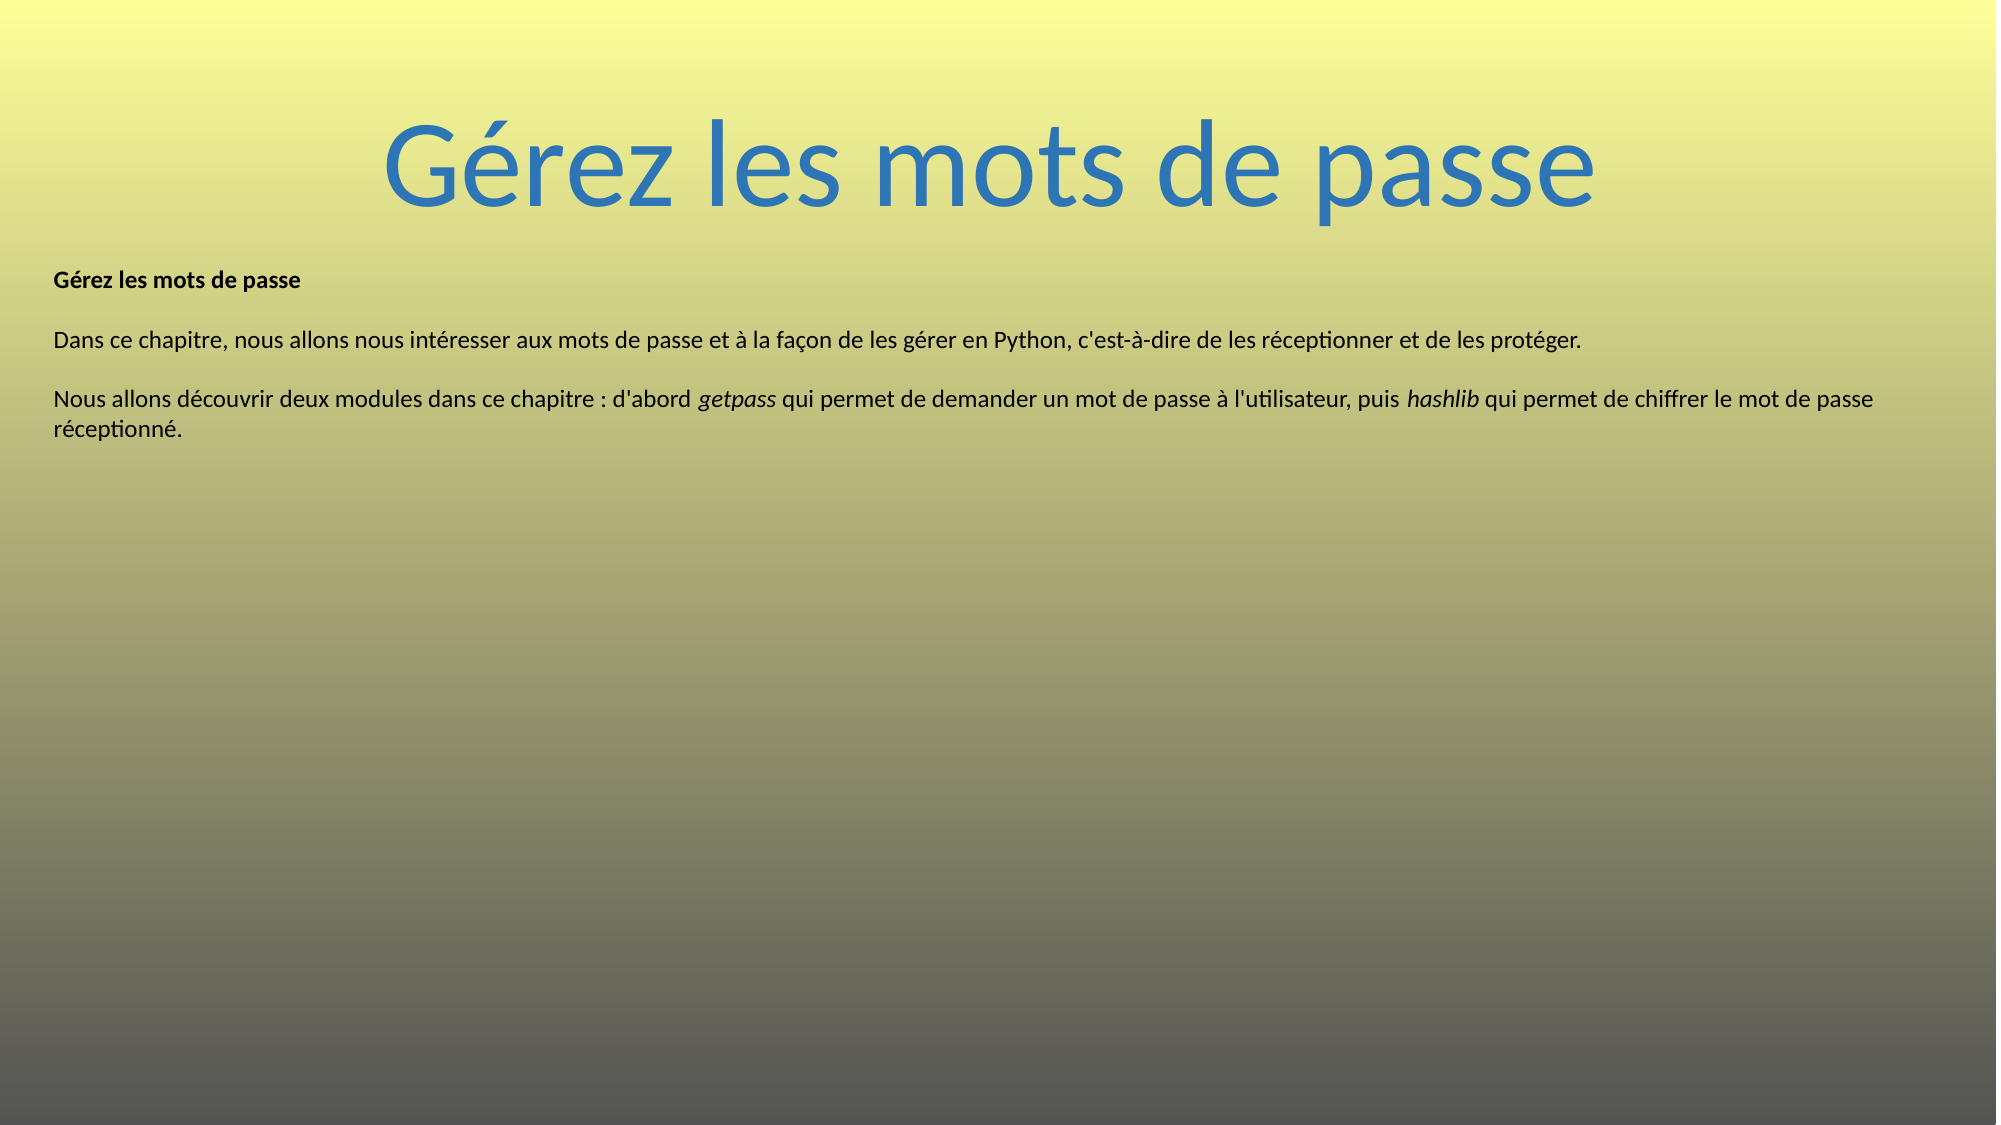

# Gérez les mots de passe
Gérez les mots de passe

Dans ce chapitre, nous allons nous intéresser aux mots de passe et à la façon de les gérer en Python, c'est-à-dire de les réceptionner et de les protéger.

Nous allons découvrir deux modules dans ce chapitre : d'abord getpass qui permet de demander un mot de passe à l'utilisateur, puis hashlib qui permet de chiffrer le mot de passe réceptionné.

574